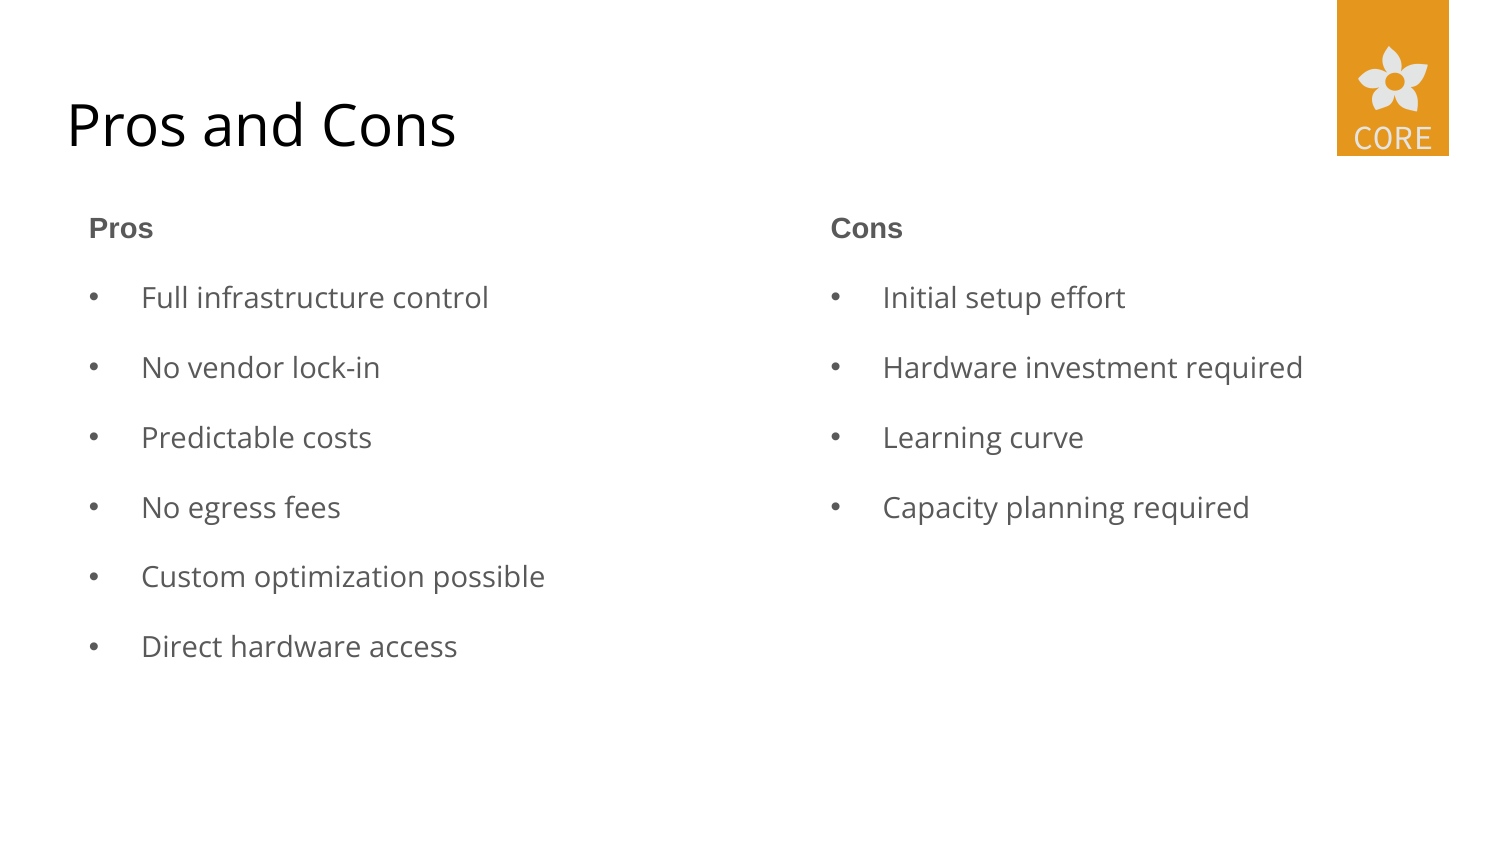

# Pros and Cons
Pros
Full infrastructure control
No vendor lock-in
Predictable costs
No egress fees
Custom optimization possible
Direct hardware access
Cons
Initial setup effort
Hardware investment required
Learning curve
Capacity planning required